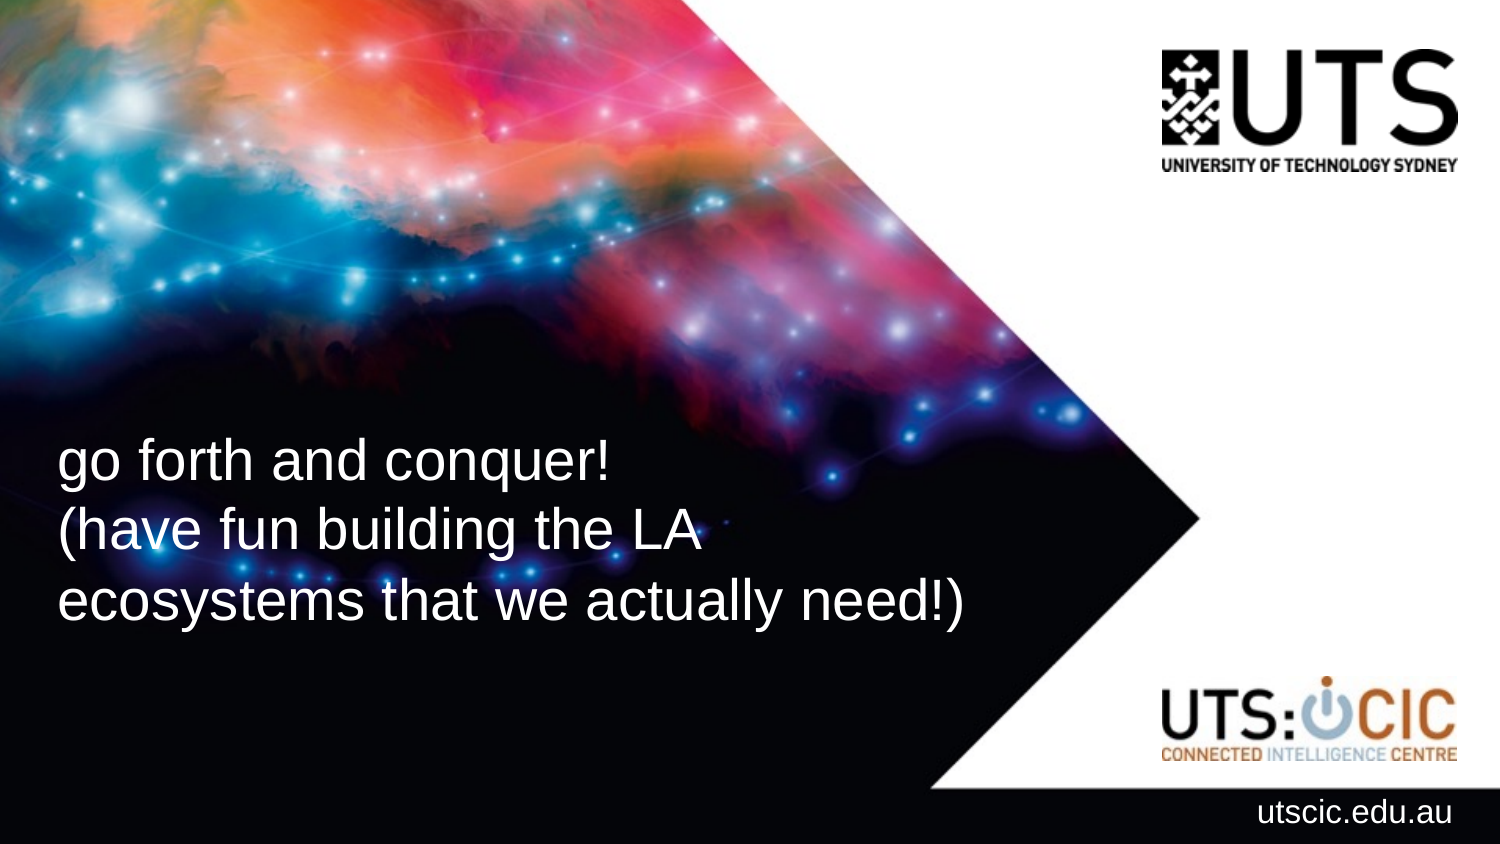

# go forth and conquer! (have fun building the LA ecosystems that we actually need!)
utscic.edu.au